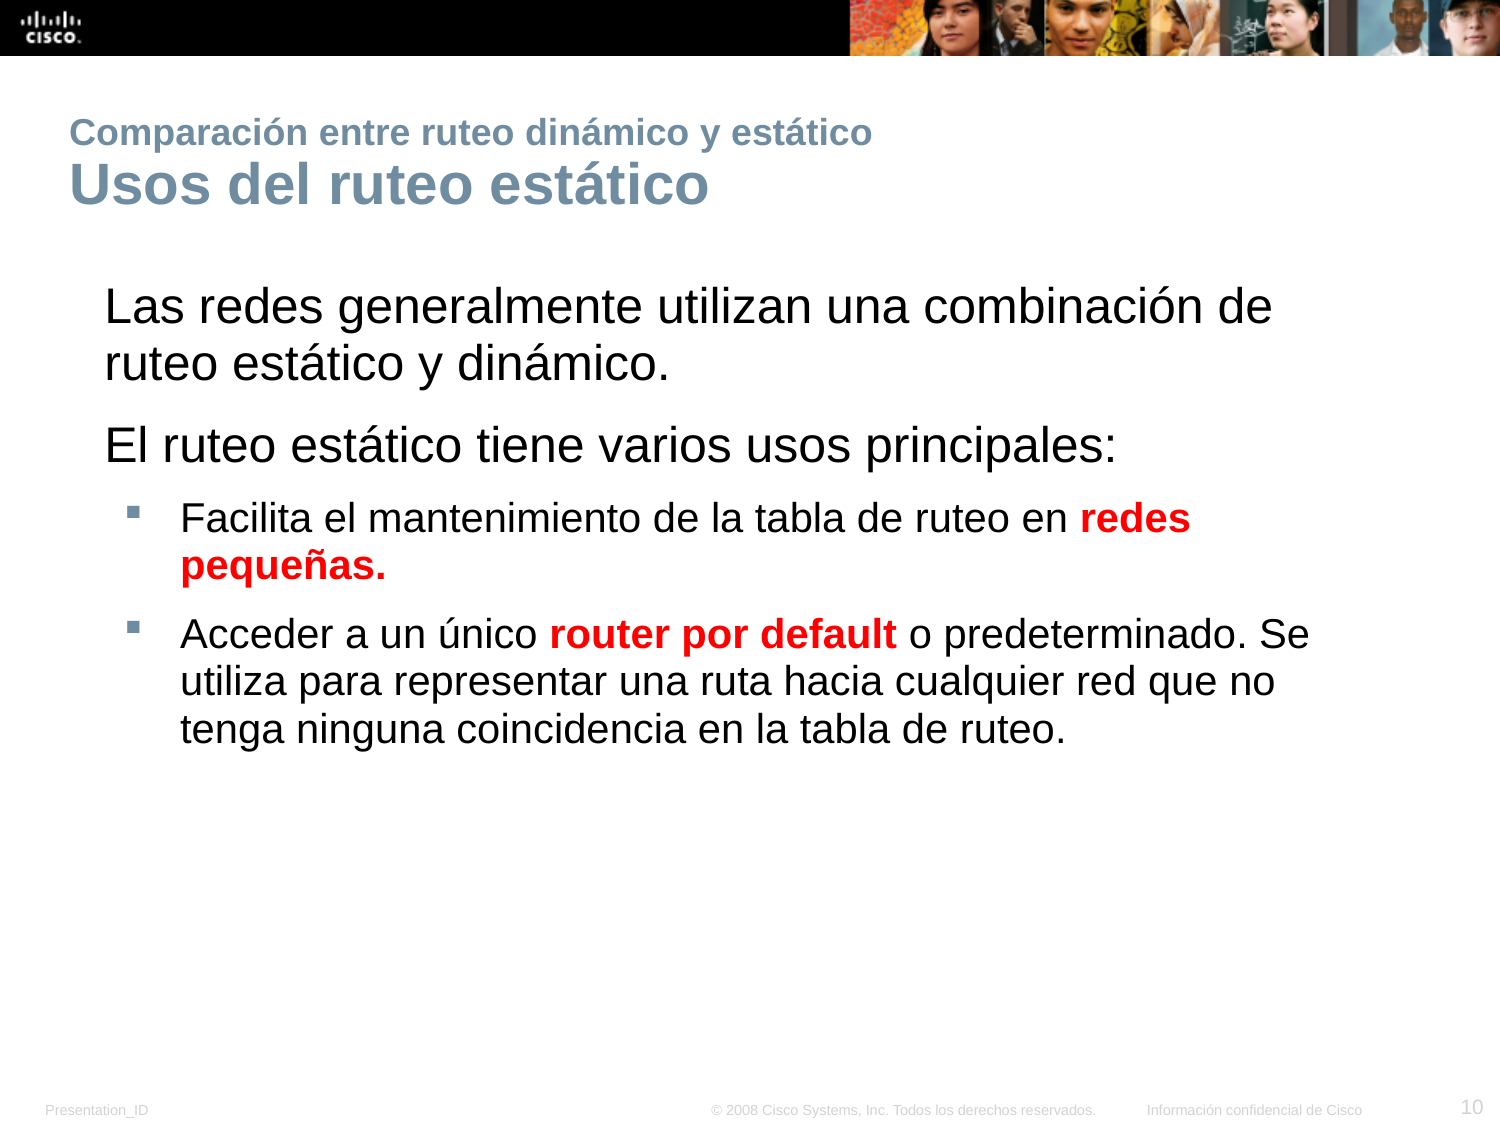

# Comparación entre ruteo dinámico y estático Usos del ruteo estático
Las redes generalmente utilizan una combinación de ruteo estático y dinámico.
El ruteo estático tiene varios usos principales:
Facilita el mantenimiento de la tabla de ruteo en redes pequeñas.
Acceder a un único router por default o predeterminado. Se utiliza para representar una ruta hacia cualquier red que no tenga ninguna coincidencia en la tabla de ruteo.